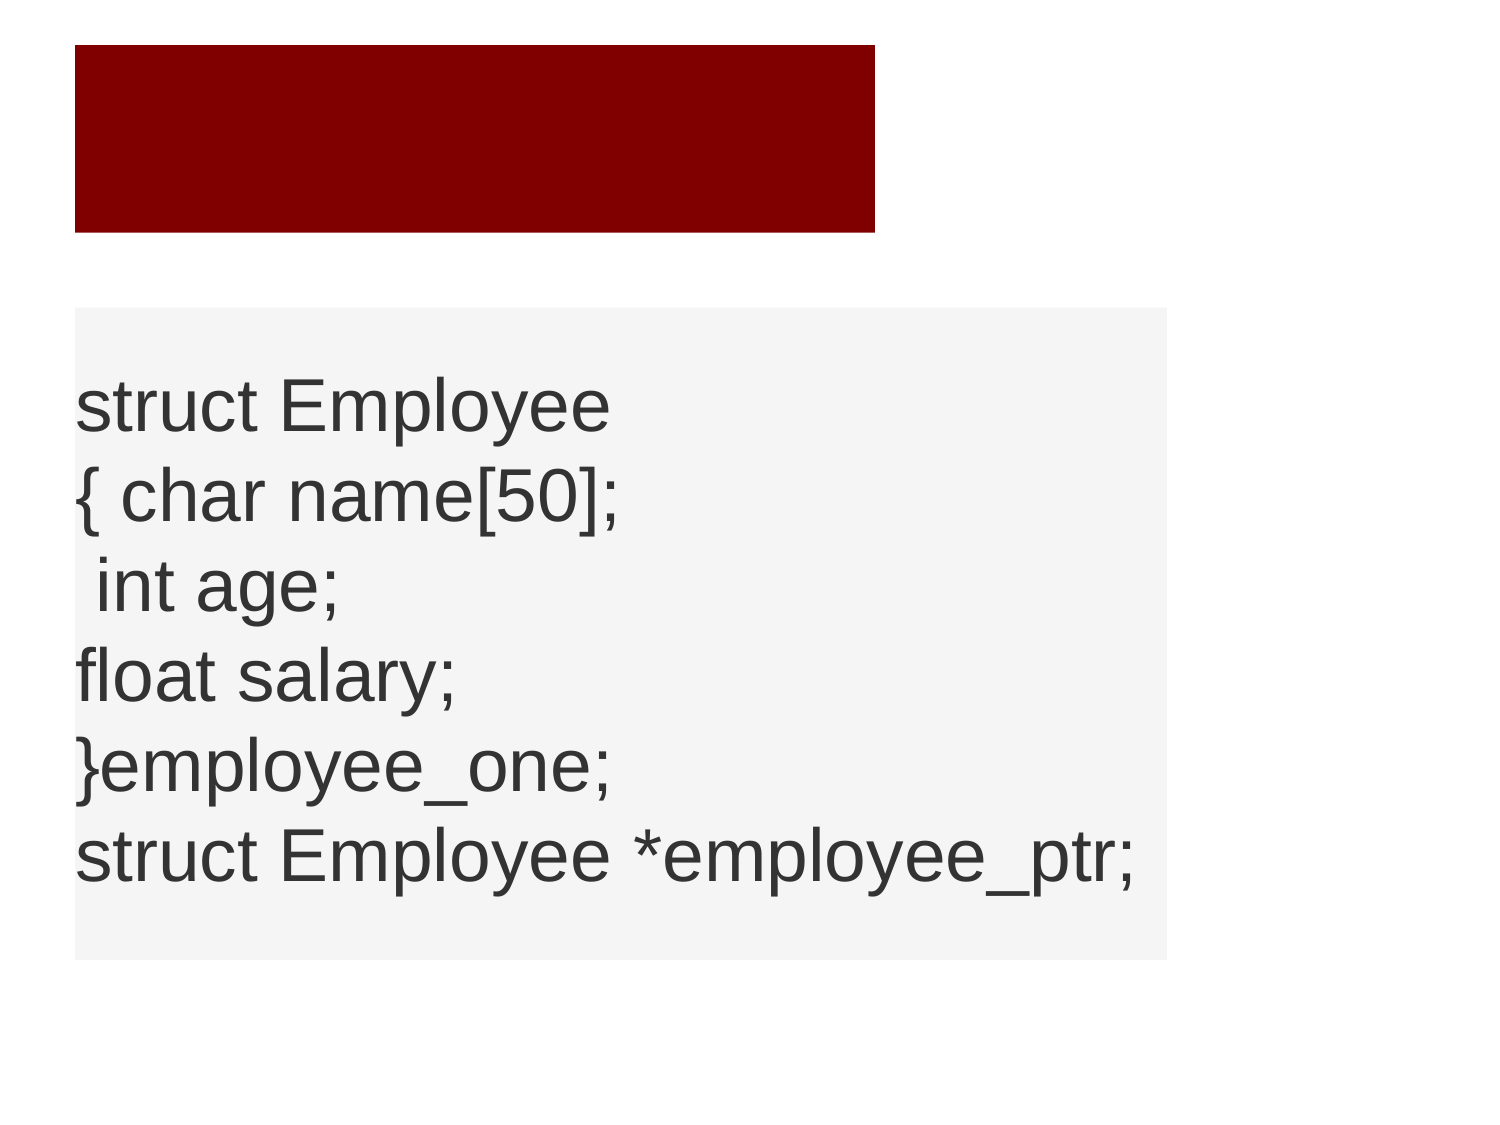

#
struct Employee
{ char name[50];
 int age;
float salary;
}employee_one;
struct Employee *employee_ptr;